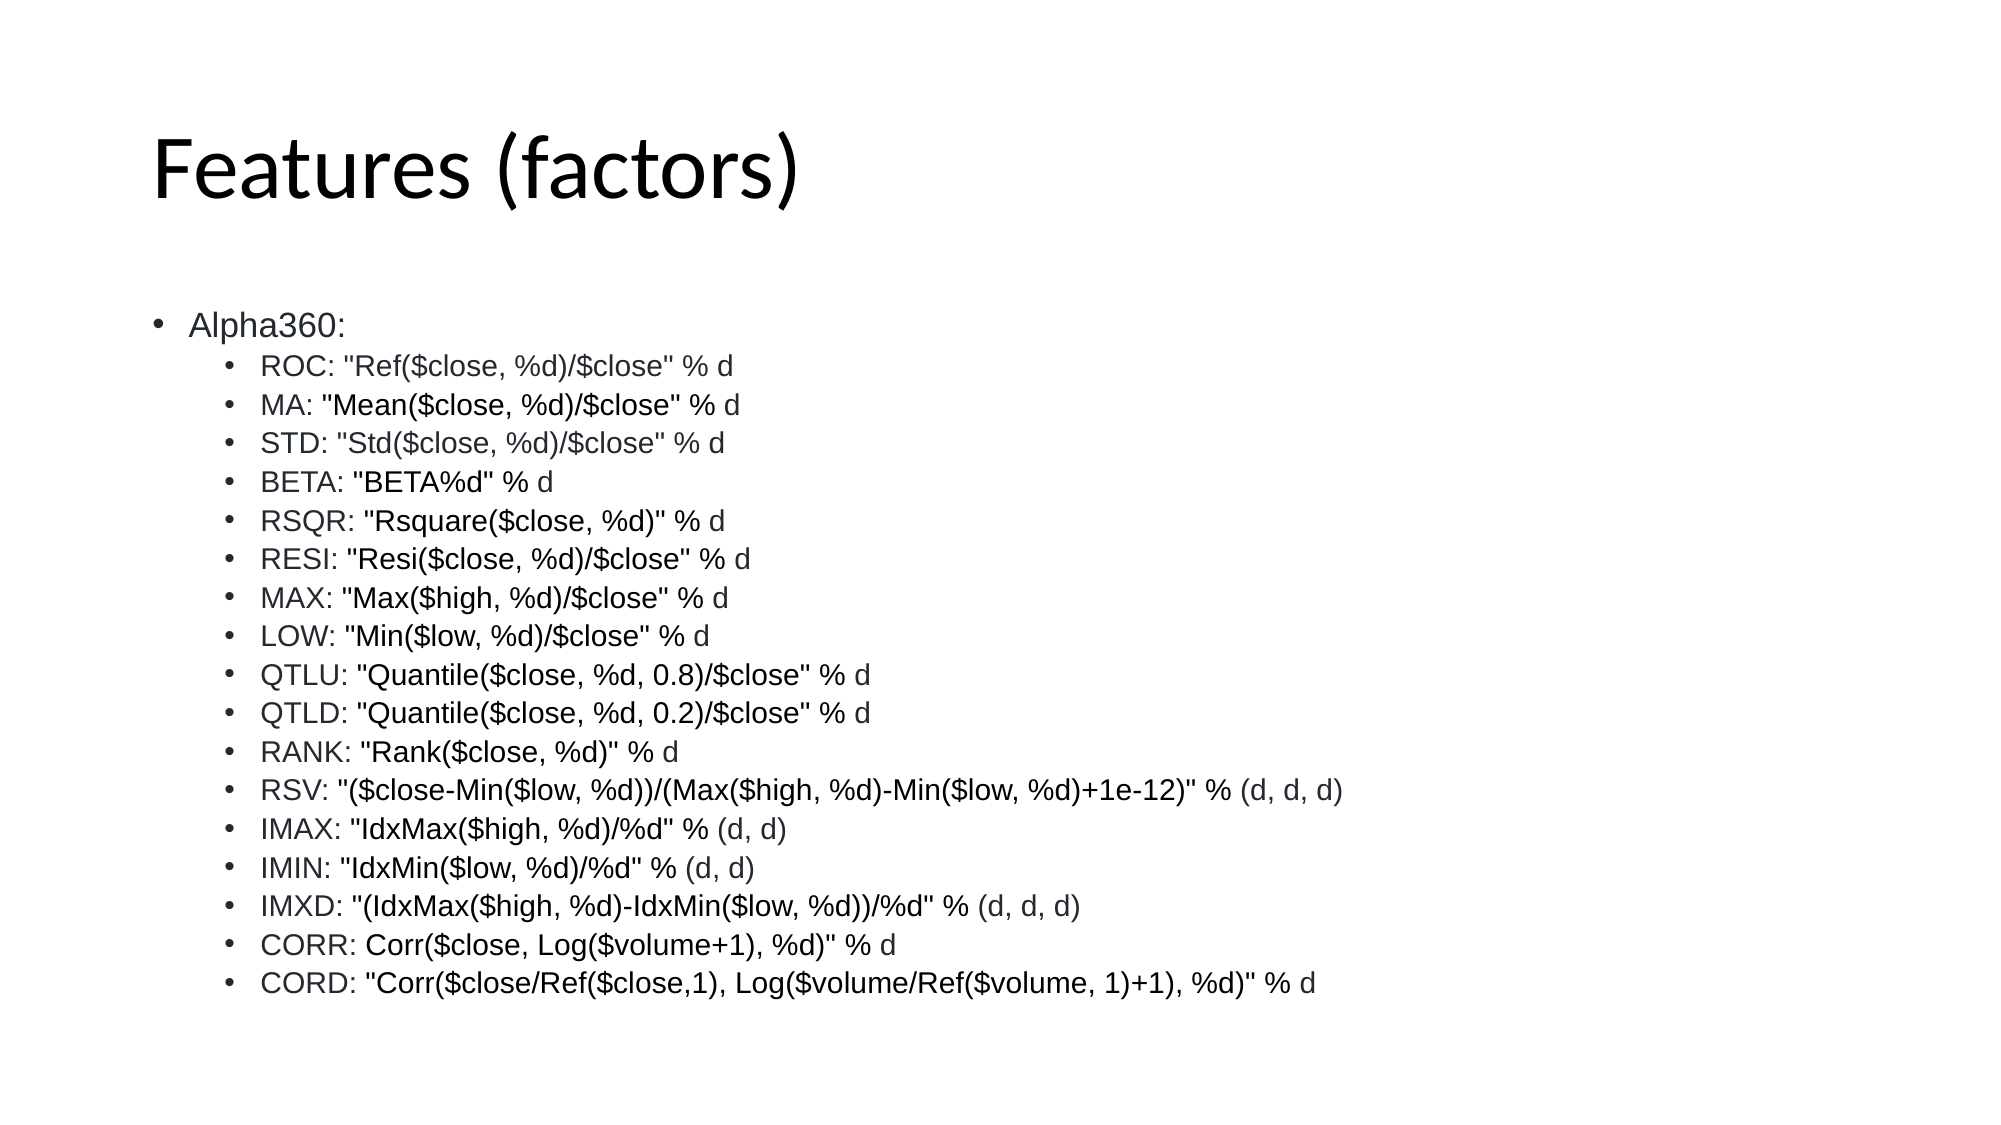

# Features (factors)
Alpha360:
ROC: "Ref($close, %d)/$close" % d
MA: "Mean($close, %d)/$close" % d
STD: "Std($close, %d)/$close" % d
BETA: "BETA%d" % d
RSQR: "Rsquare($close, %d)" % d
RESI: "Resi($close, %d)/$close" % d
MAX: "Max($high, %d)/$close" % d
LOW: "Min($low, %d)/$close" % d
QTLU: "Quantile($close, %d, 0.8)/$close" % d
QTLD: "Quantile($close, %d, 0.2)/$close" % d
RANK: "Rank($close, %d)" % d
RSV: "($close-Min($low, %d))/(Max($high, %d)-Min($low, %d)+1e-12)" % (d, d, d)
IMAX: "IdxMax($high, %d)/%d" % (d, d)
IMIN: "IdxMin($low, %d)/%d" % (d, d)
IMXD: "(IdxMax($high, %d)-IdxMin($low, %d))/%d" % (d, d, d)
CORR: Corr($close, Log($volume+1), %d)" % d
CORD: "Corr($close/Ref($close,1), Log($volume/Ref($volume, 1)+1), %d)" % d